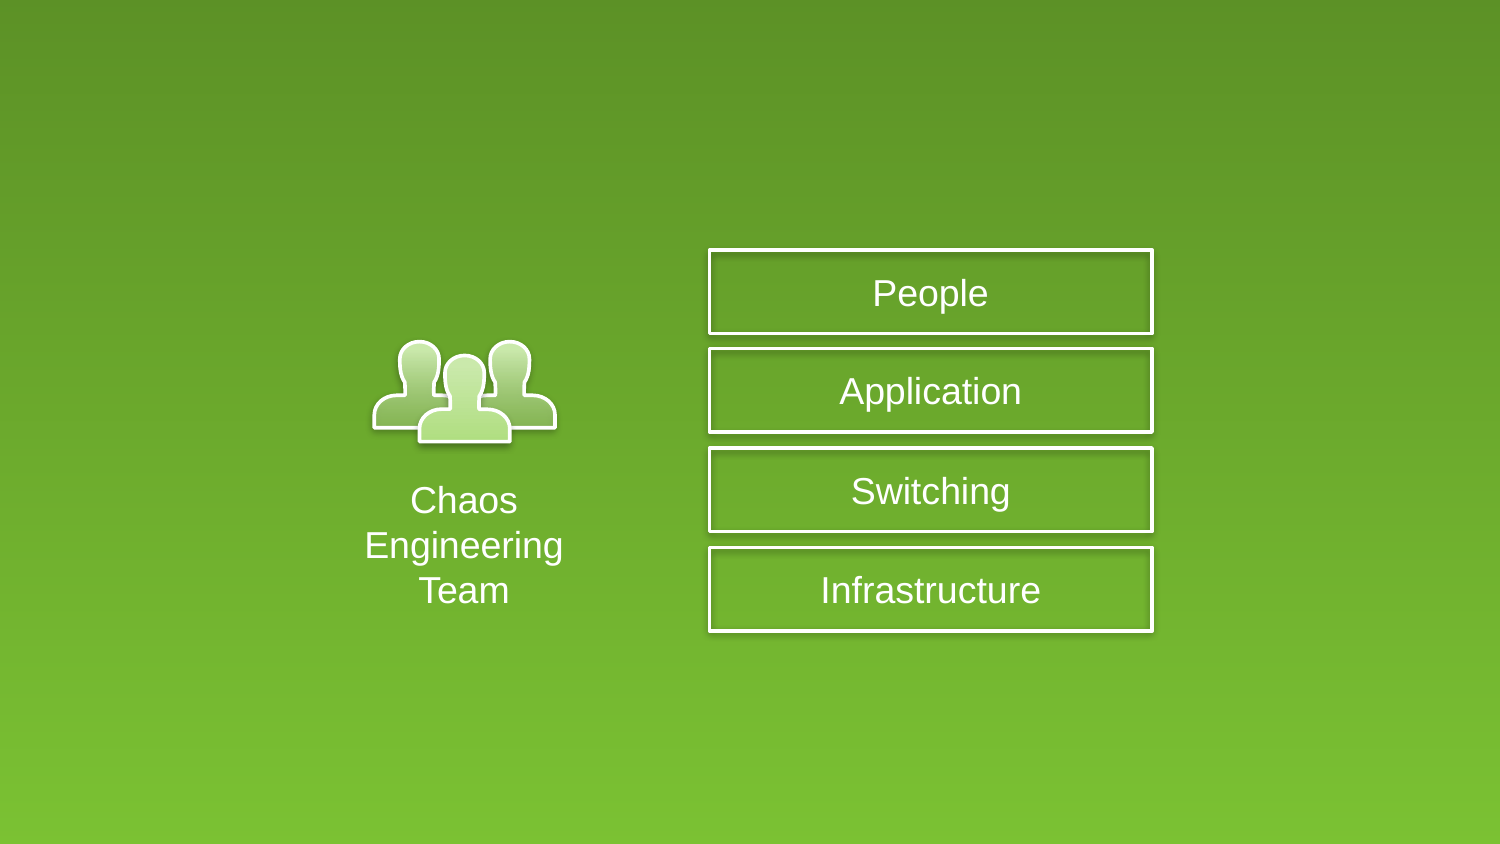

People

Application

Switching
Chaos
Engineering
Team

Infrastructure